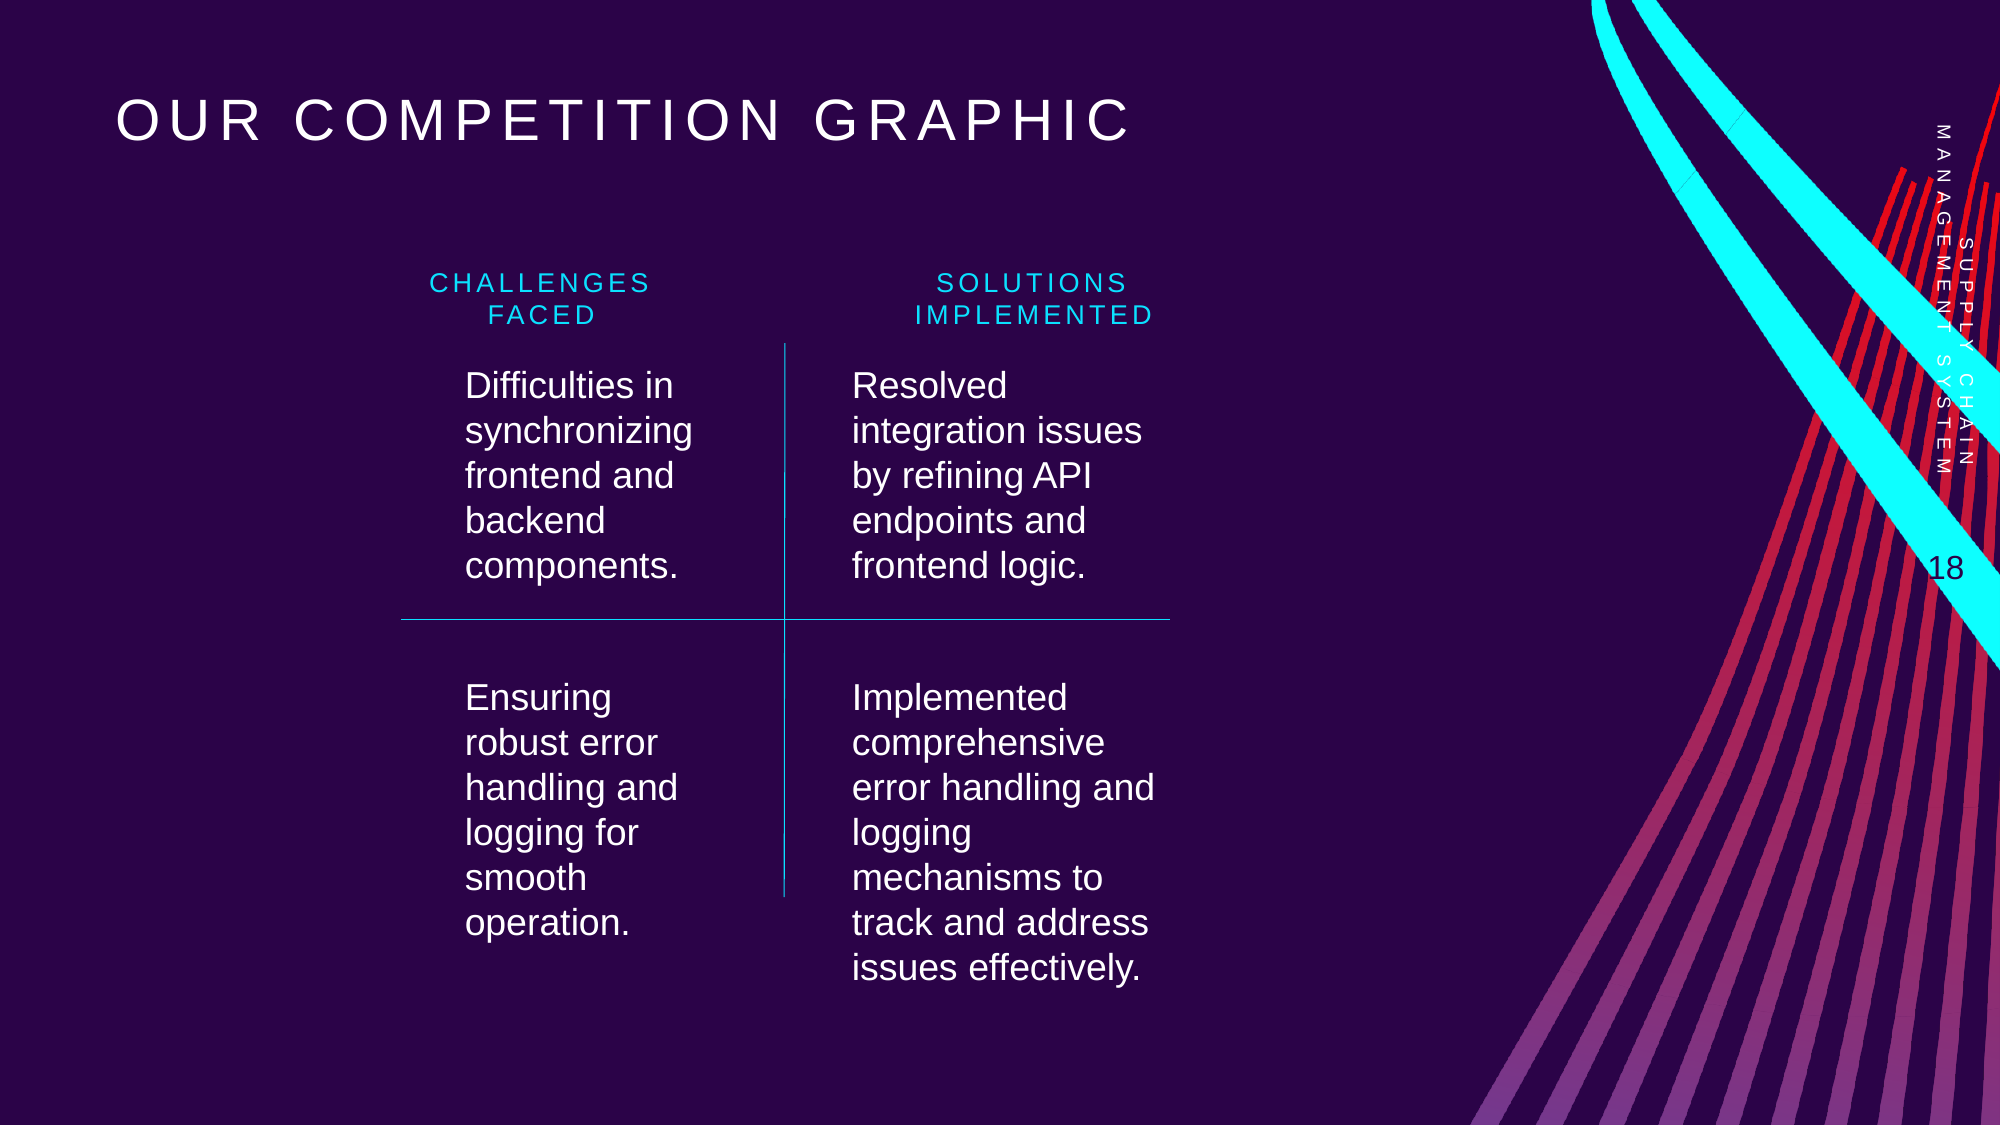

# Our competition graphic
Supply Chain Management System
Challenges faced
Solutions implemented
Difficulties in synchronizing frontend and backend components.
Resolved integration issues by refining API endpoints and frontend logic.
18
Ensuring robust error handling and logging for smooth operation.
Implemented comprehensive error handling and logging mechanisms to track and address issues effectively.